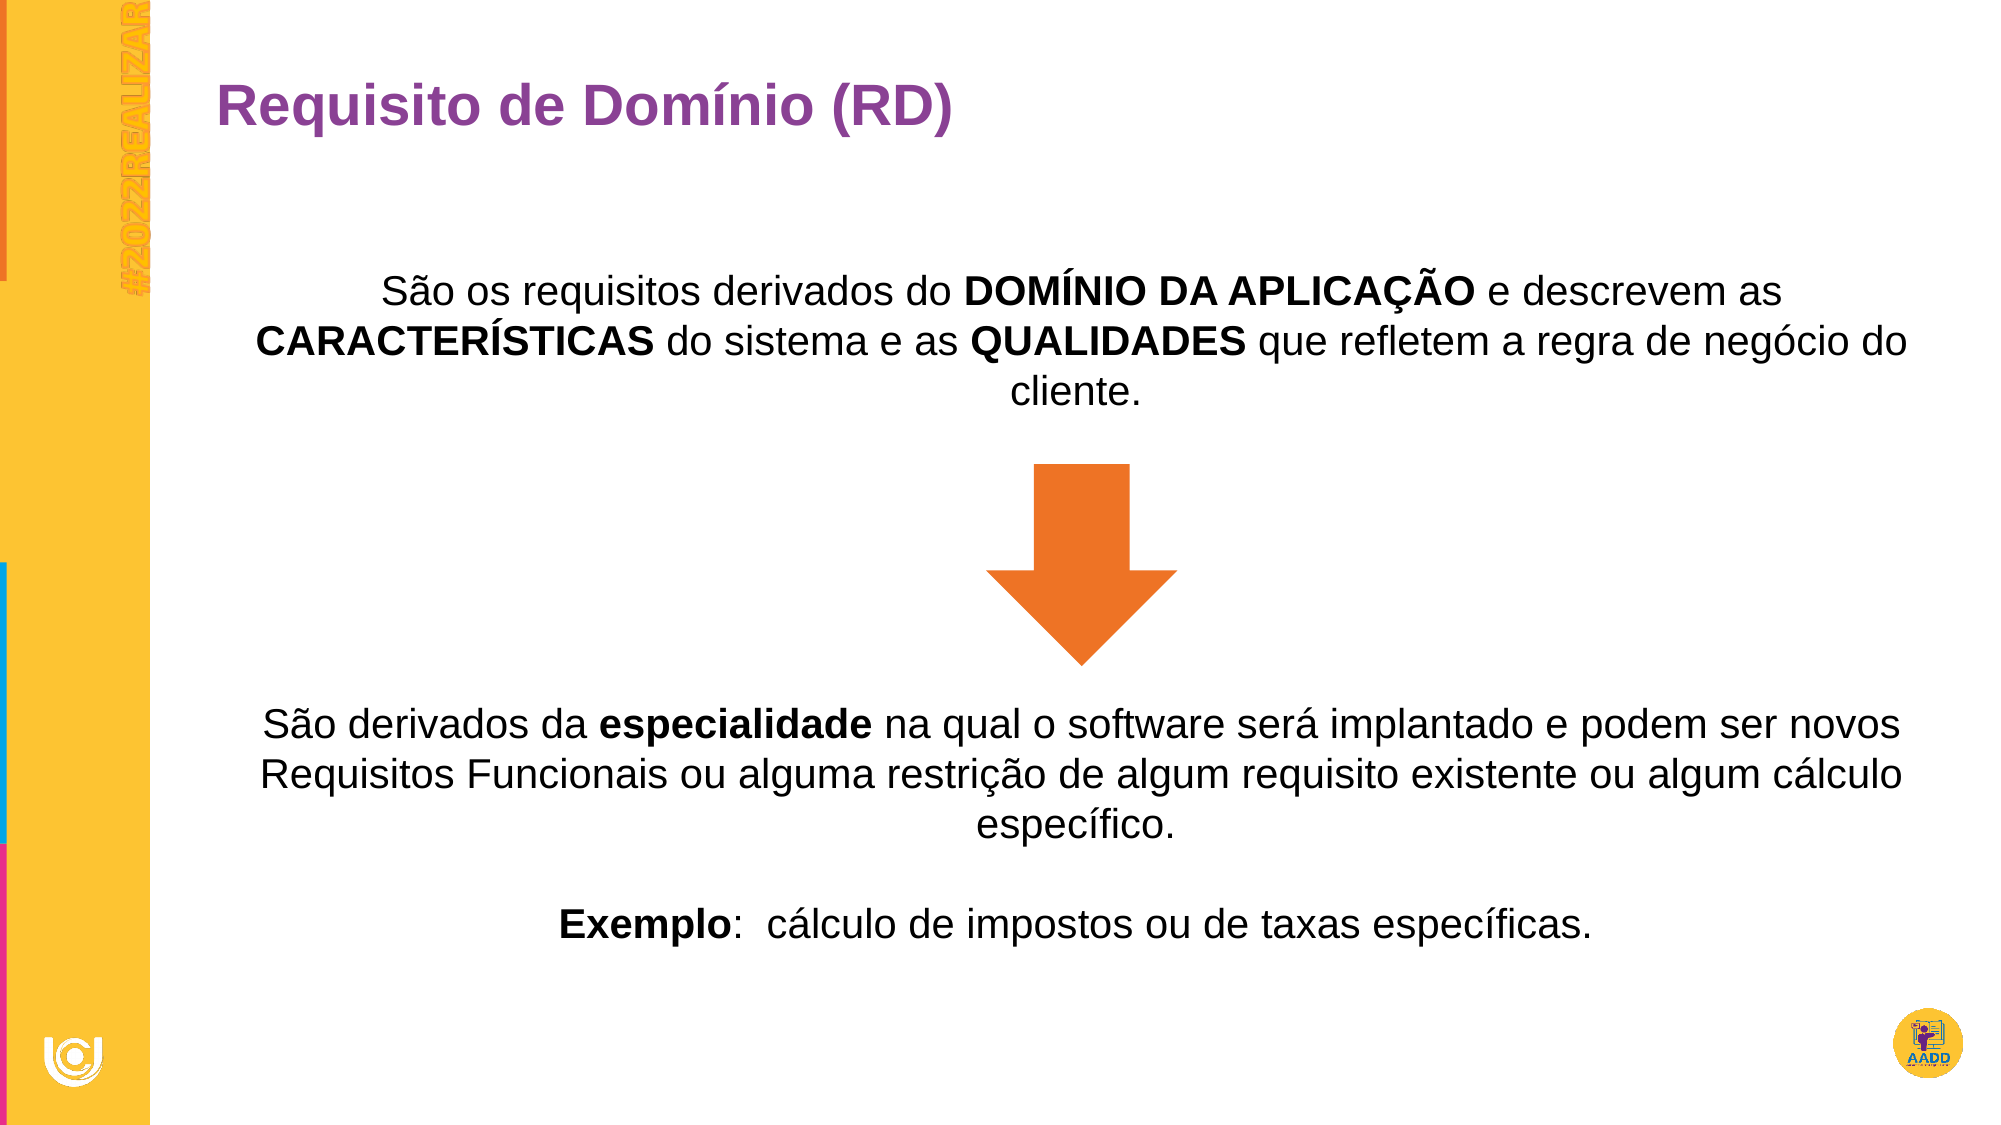

Requisito de Domínio (RD)
São os requisitos derivados do DOMÍNIO DA APLICAÇÃO e descrevem as CARACTERÍSTICAS do sistema e as QUALIDADES que refletem a regra de negócio do cliente.

São derivados da especialidade na qual o software será implantado e podem ser novos Requisitos Funcionais ou alguma restrição de algum requisito existente ou algum cálculo específico.

Exemplo:  cálculo de impostos ou de taxas específicas.